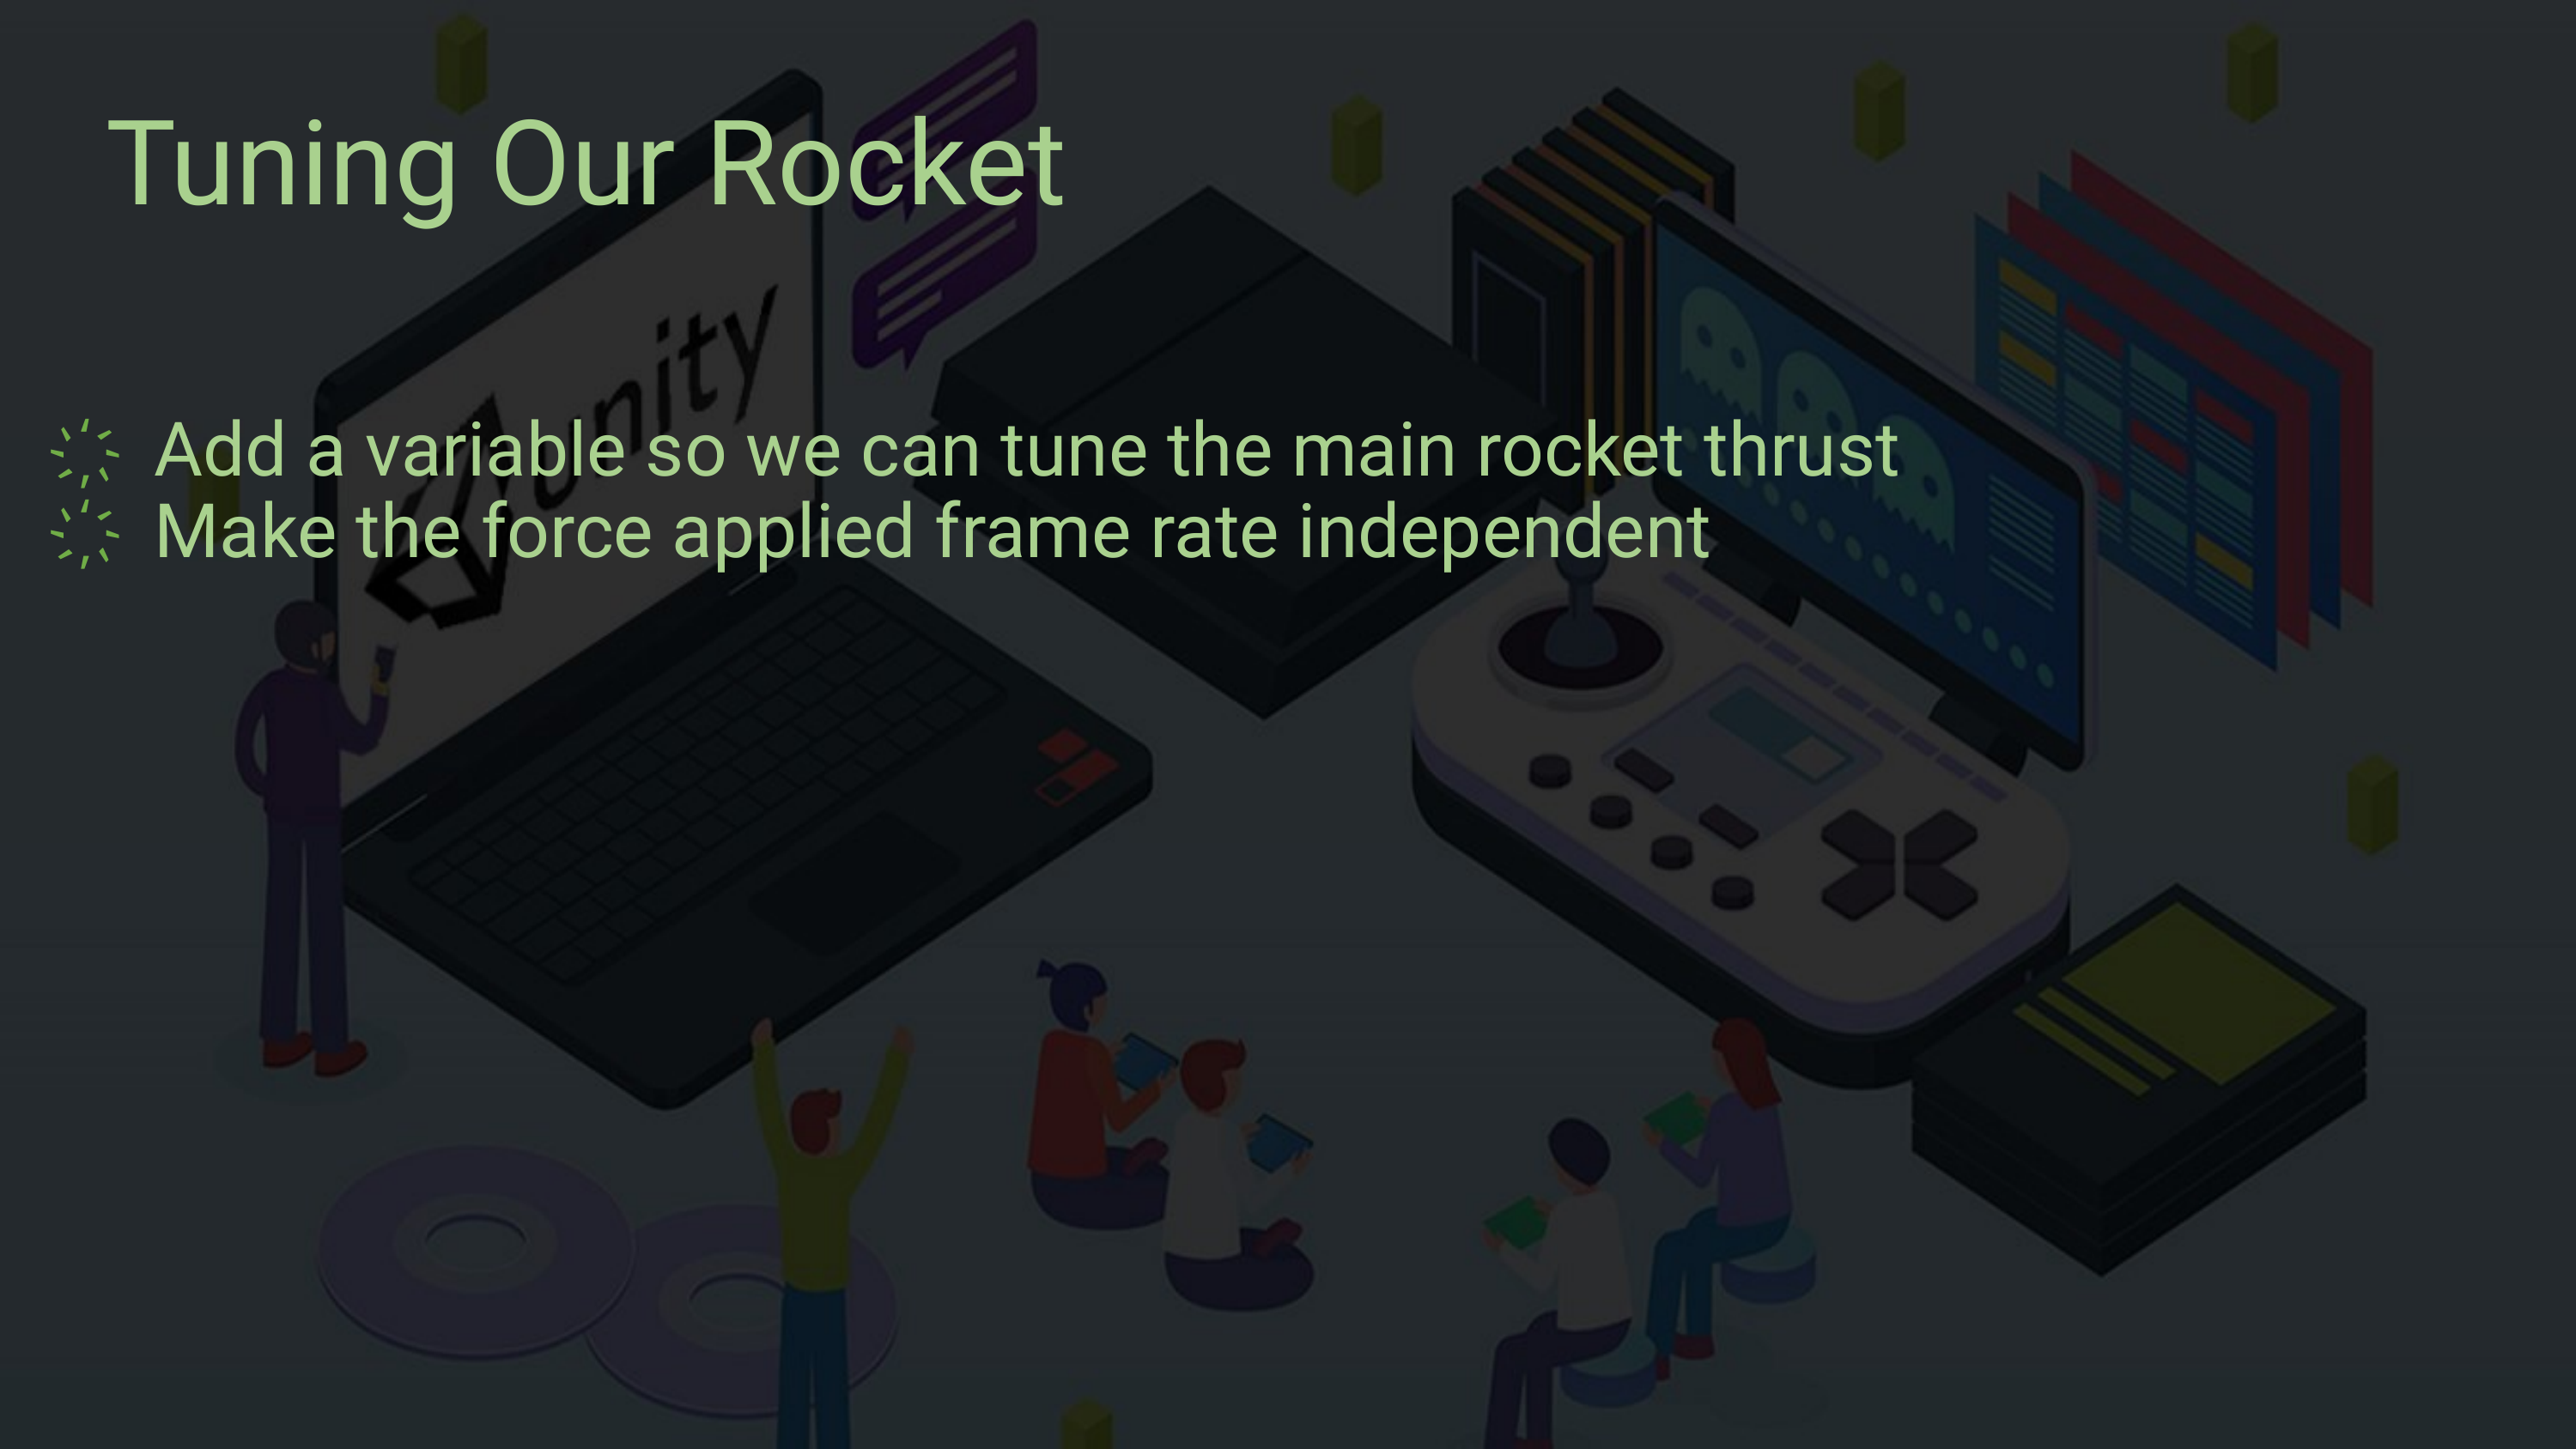

# Tuning Our Rocket
Add a variable so we can tune the main rocket thrust
Make the force applied frame rate independent